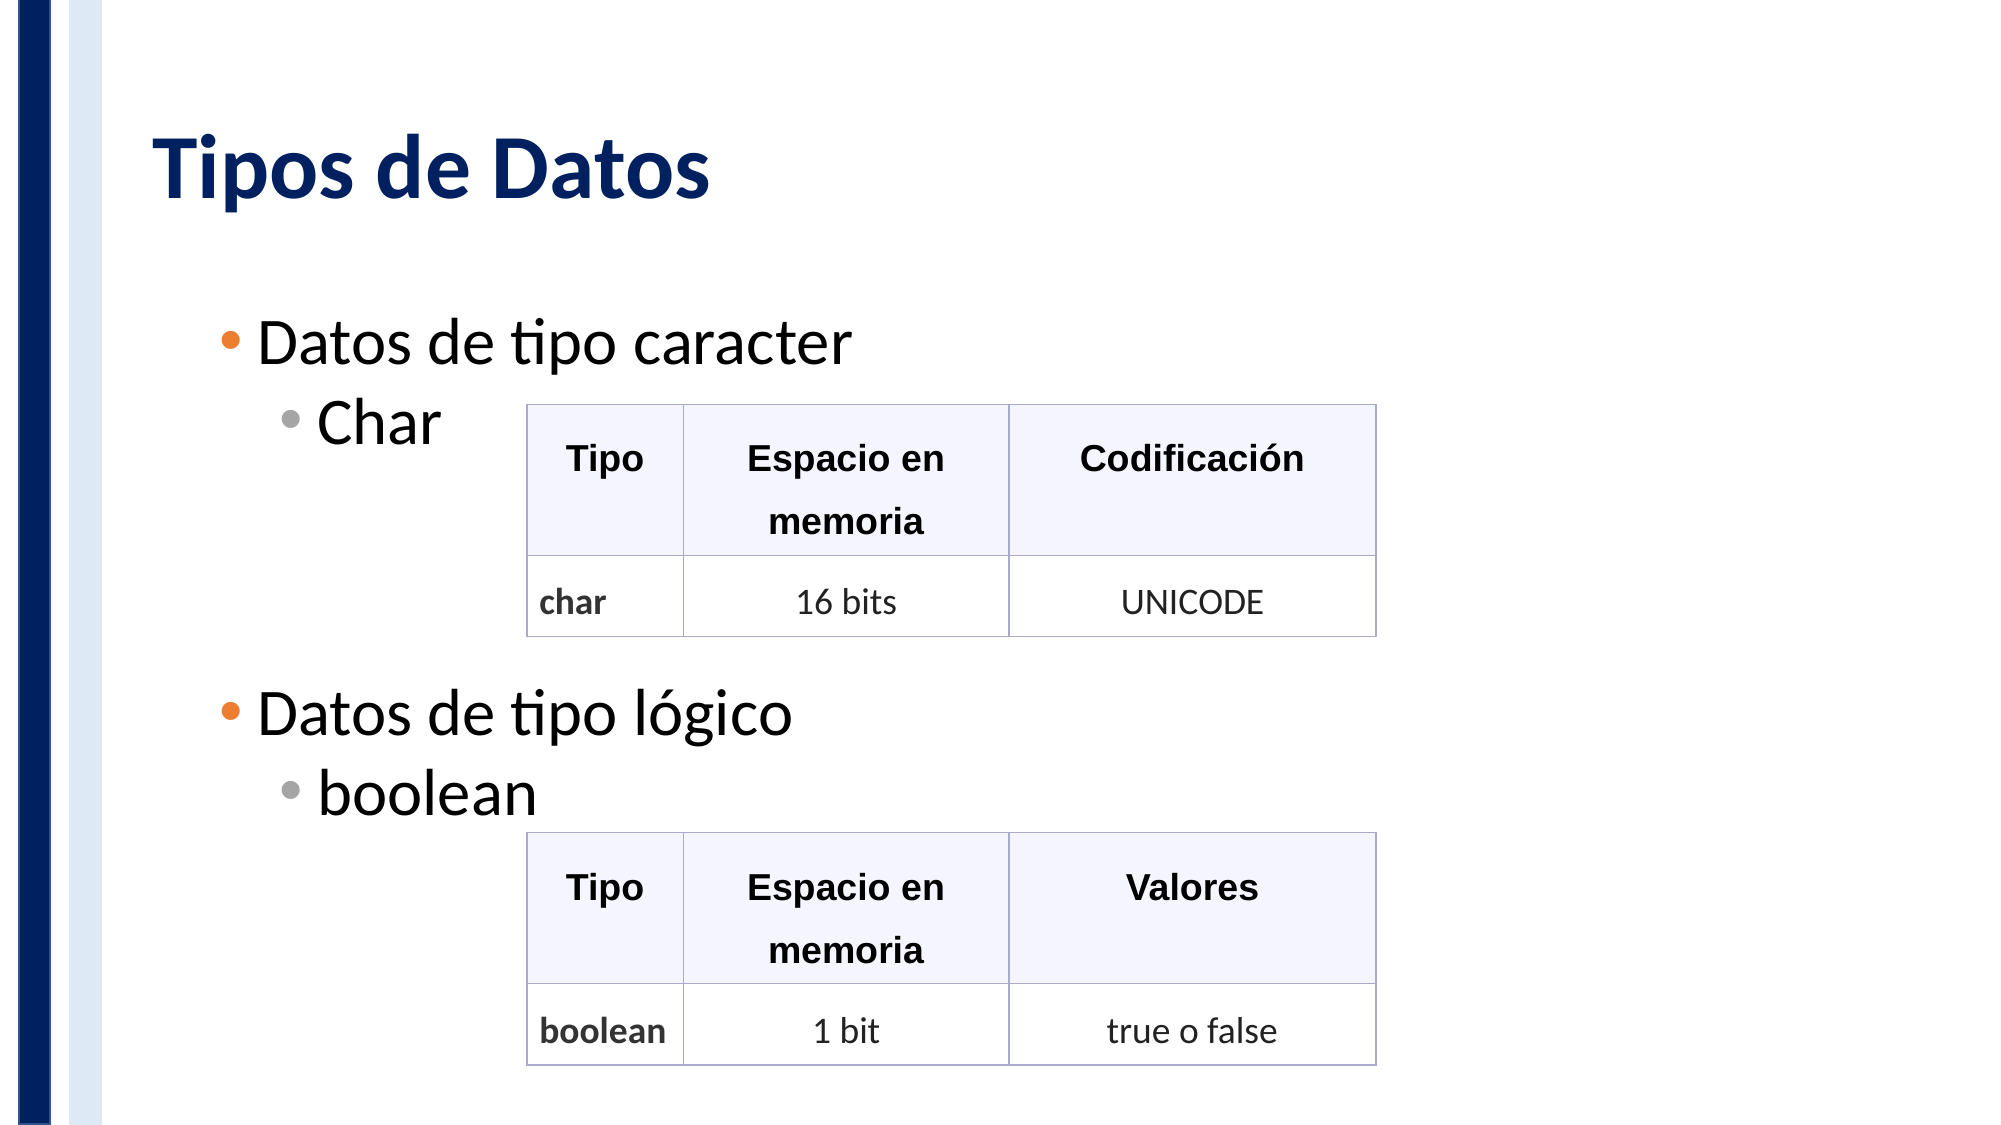

# Tipos de Datos
Datos de tipo caracter
Char

Datos de tipo lógico
boolean

| Tipo | Espacio en memoria | Codificación |
| --- | --- | --- |
| char | 16 bits | UNICODE |
| Tipo | Espacio en memoria | Valores |
| --- | --- | --- |
| boolean | 1 bit | true o false |